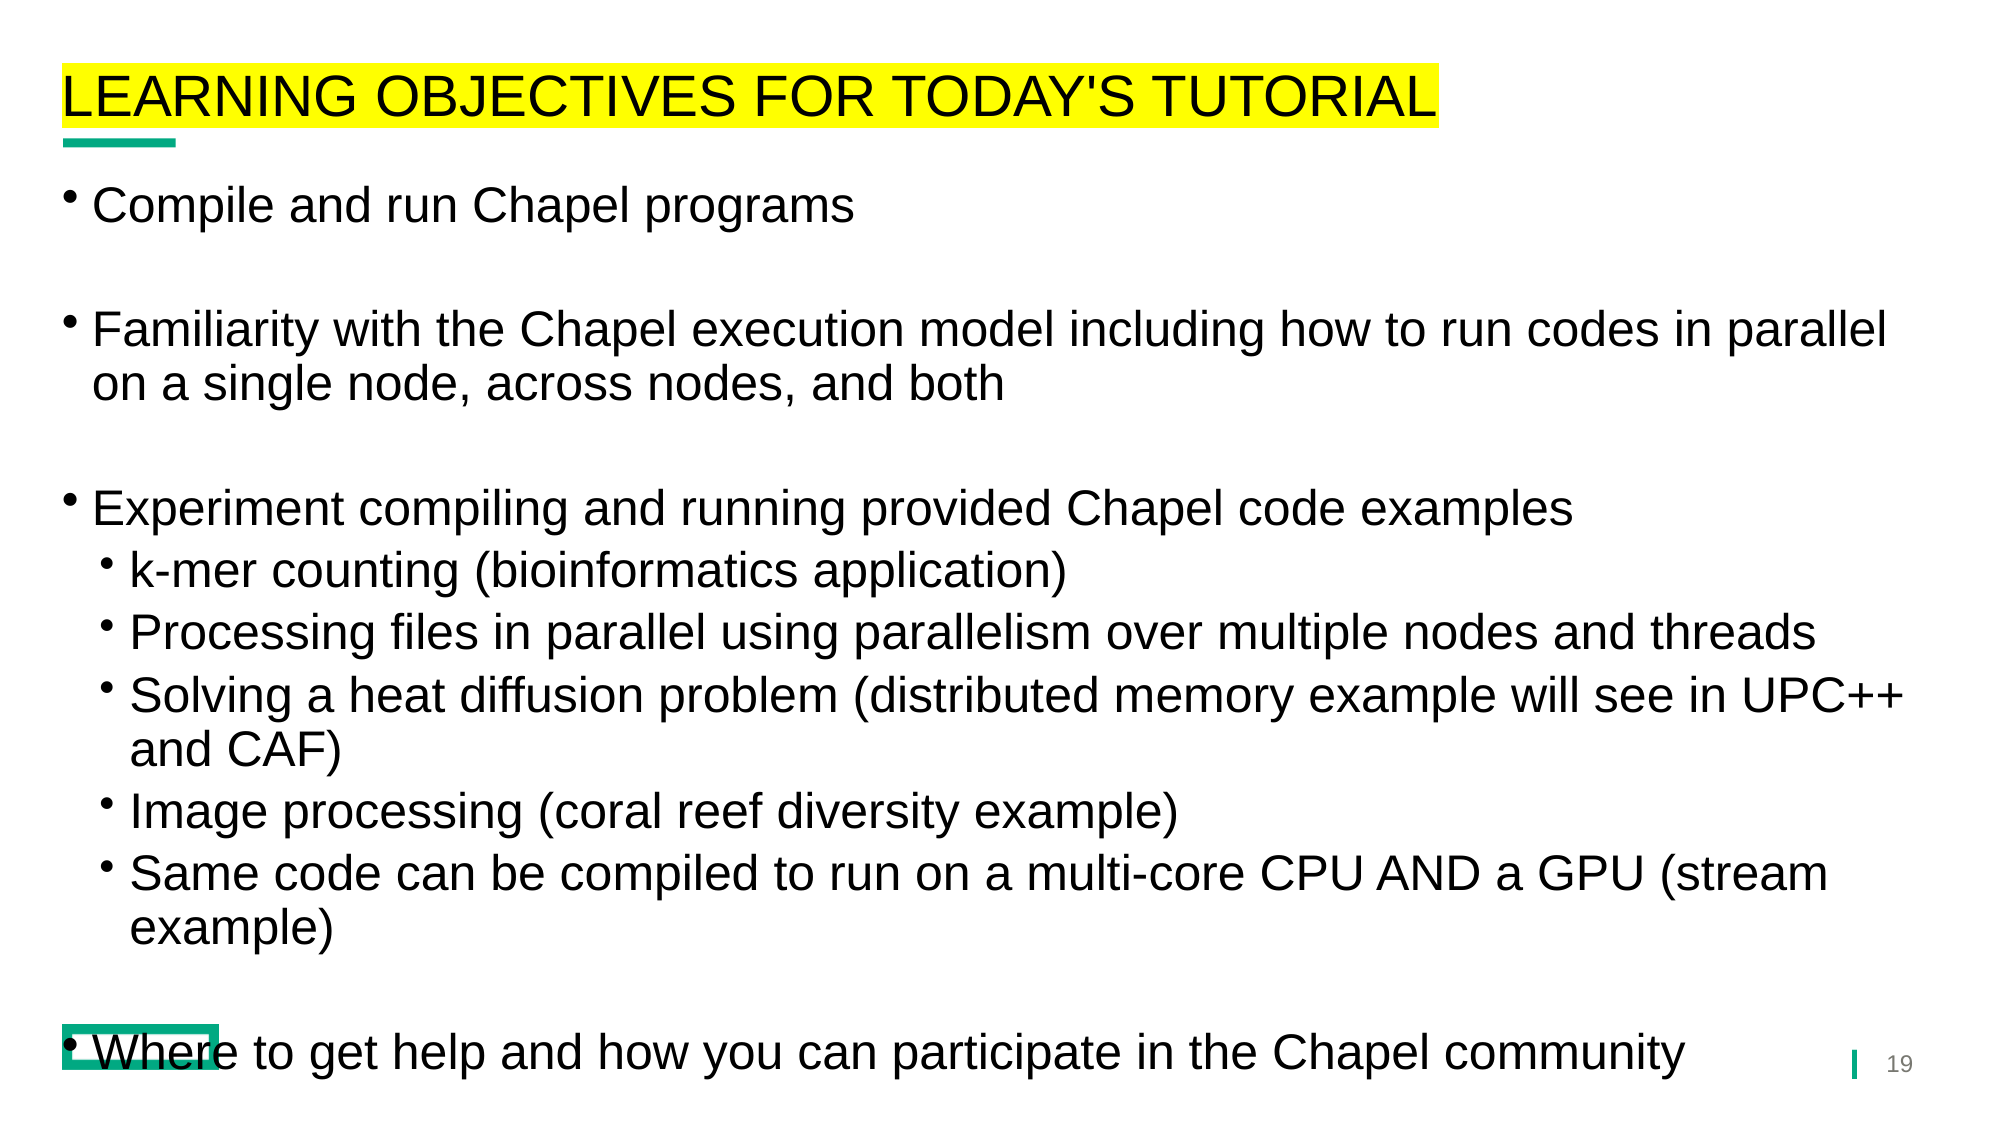

# Learning Objectives For Today's Tutorial
Compile and run Chapel programs

Familiarity with the Chapel execution model including how to run codes in parallel on a single node, across nodes, and both

Experiment compiling and running provided Chapel code examples
k-mer counting (bioinformatics application)
Processing files in parallel using parallelism over multiple nodes and threads
Solving a heat diffusion problem (distributed memory example will see in UPC++ and CAF)
Image processing (coral reef diversity example)
Same code can be compiled to run on a multi-core CPU AND a GPU (stream example)

Where to get help and how you can participate in the Chapel community

19